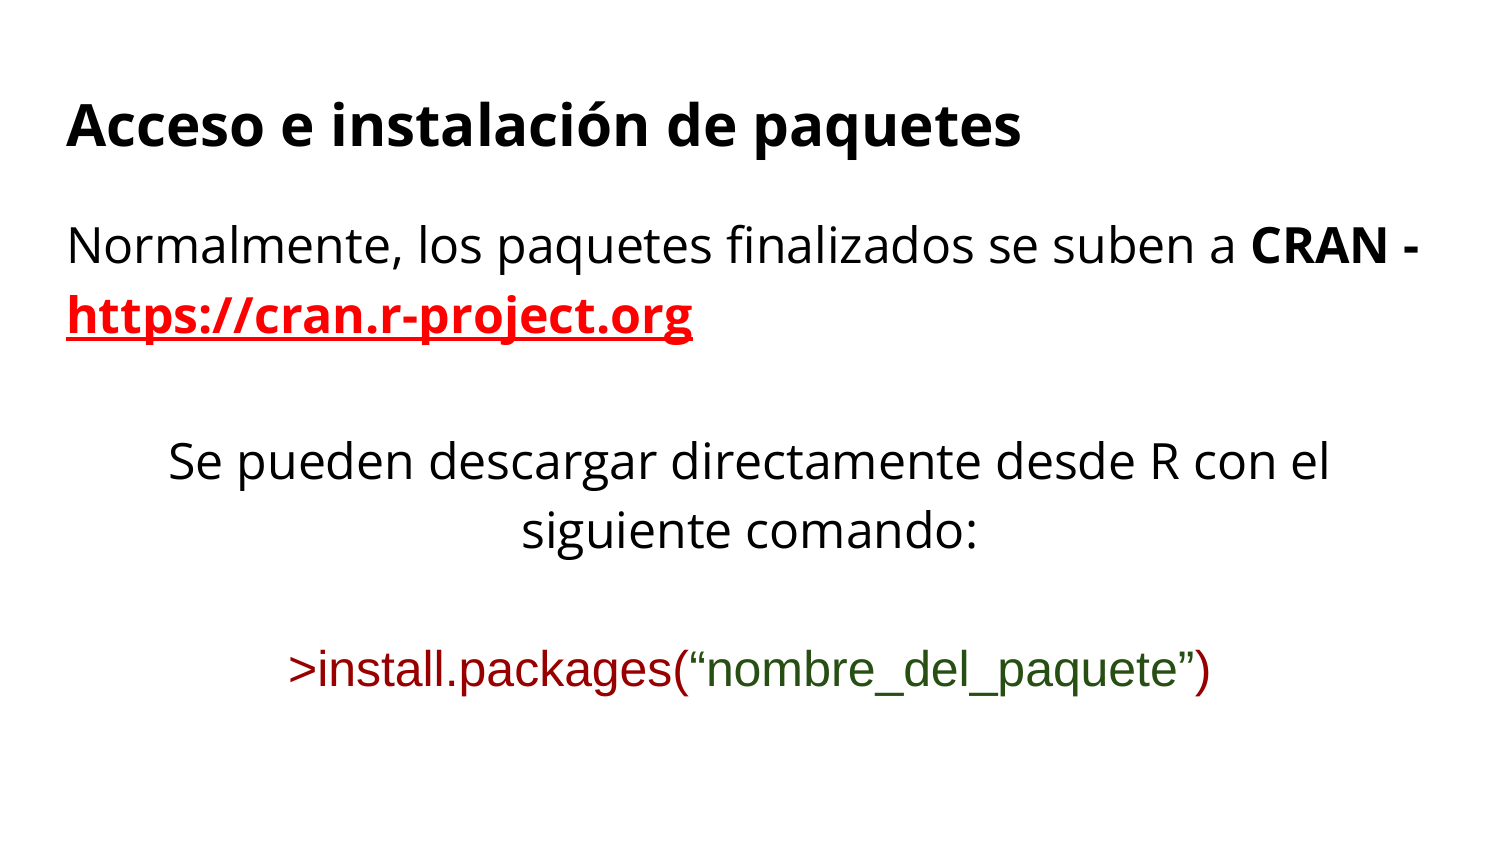

# Acceso e instalación de paquetes
Normalmente, los paquetes finalizados se suben a CRAN - https://cran.r-project.org

Se pueden descargar directamente desde R con el siguiente comando:

>install.packages(“nombre_del_paquete”)